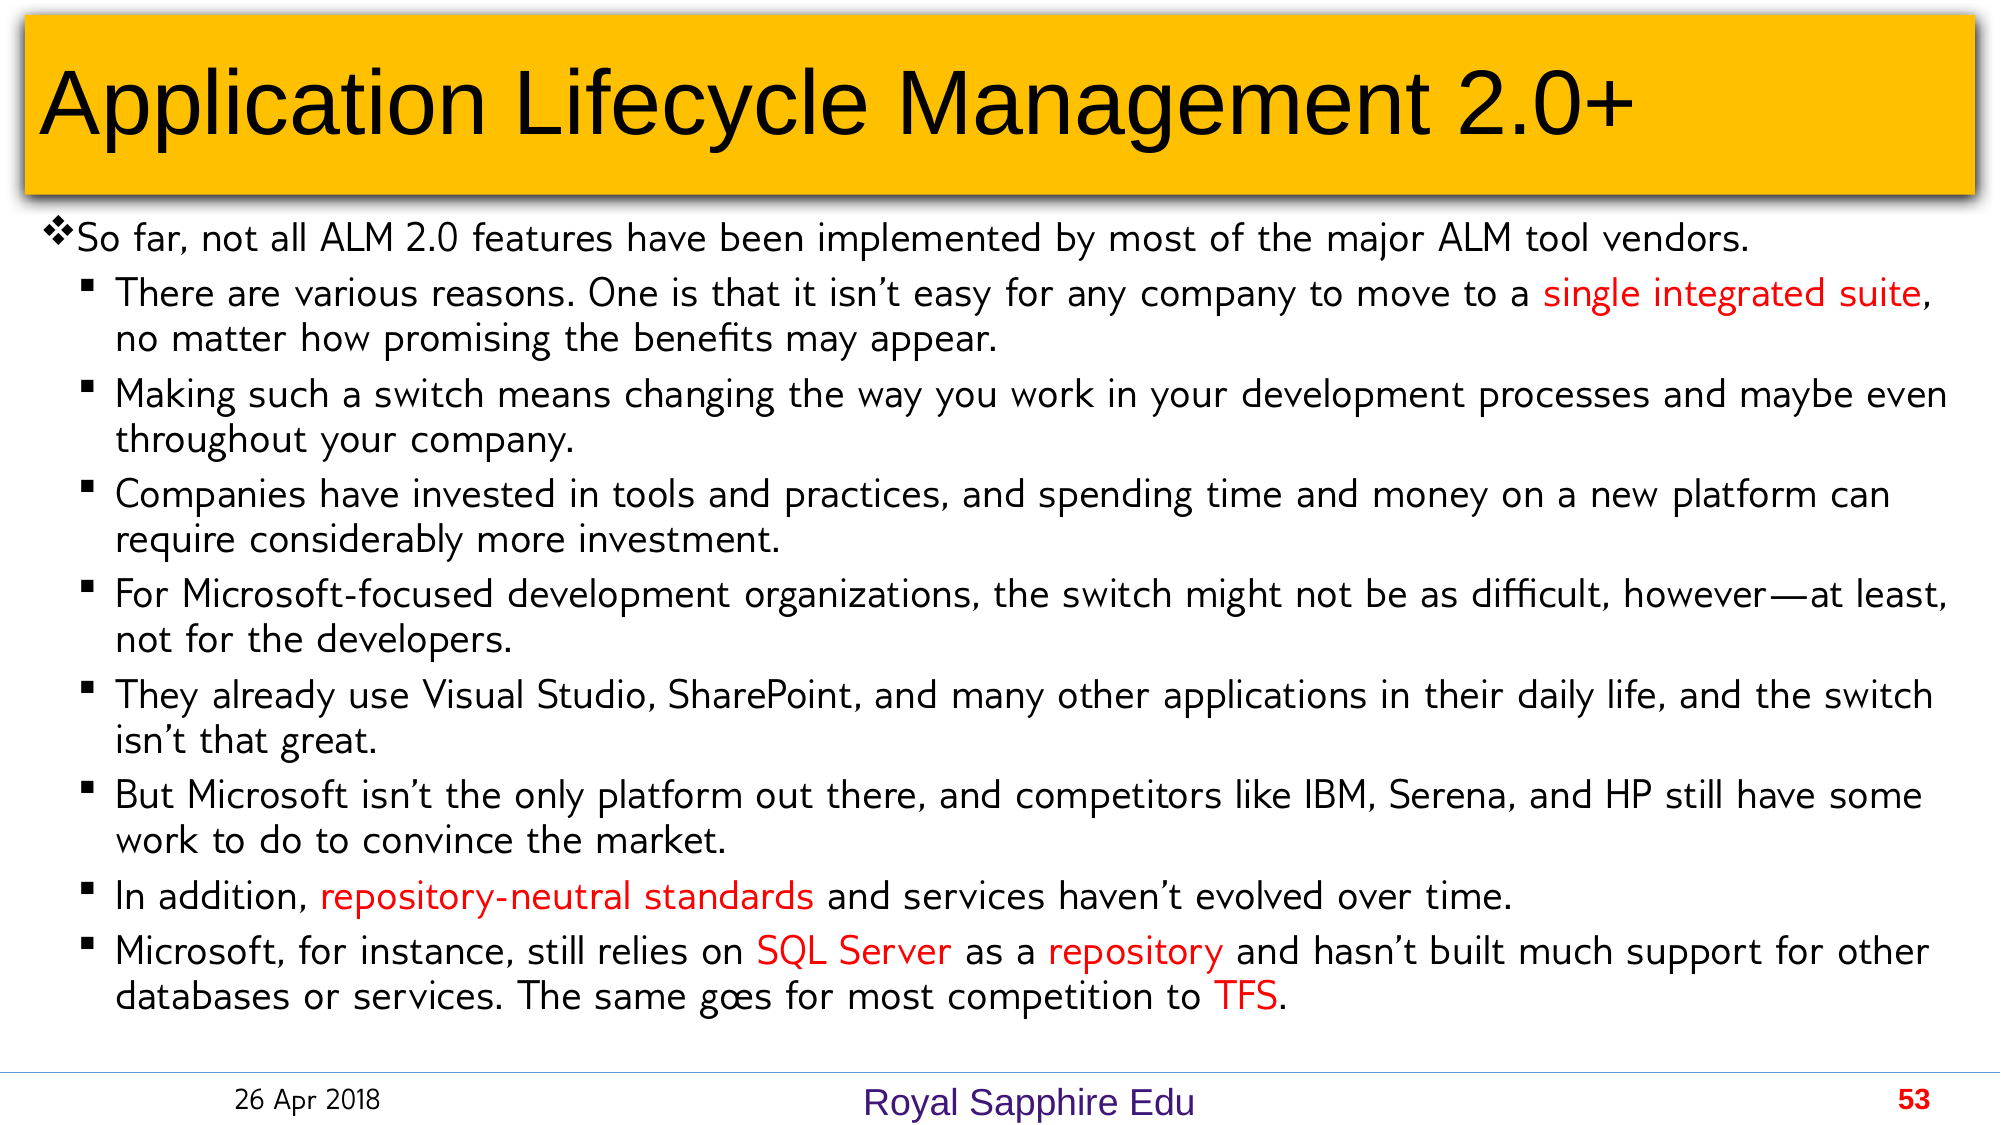

# Application Lifecycle Management 2.0+
So far, not all ALM 2.0 features have been implemented by most of the major ALM tool vendors.
There are various reasons. One is that it isn’t easy for any company to move to a single integrated suite, no matter how promising the benefits may appear.
Making such a switch means changing the way you work in your development processes and maybe even throughout your company.
Companies have invested in tools and practices, and spending time and money on a new platform can require considerably more investment.
For Microsoft-focused development organizations, the switch might not be as difficult, however—at least, not for the developers.
They already use Visual Studio, SharePoint, and many other applications in their daily life, and the switch isn’t that great.
But Microsoft isn’t the only platform out there, and competitors like IBM, Serena, and HP still have some work to do to convince the market.
In addition, repository-neutral standards and services haven’t evolved over time.
Microsoft, for instance, still relies on SQL Server as a repository and hasn’t built much support for other databases or services. The same goes for most competition to TFS.
26 Apr 2018
53